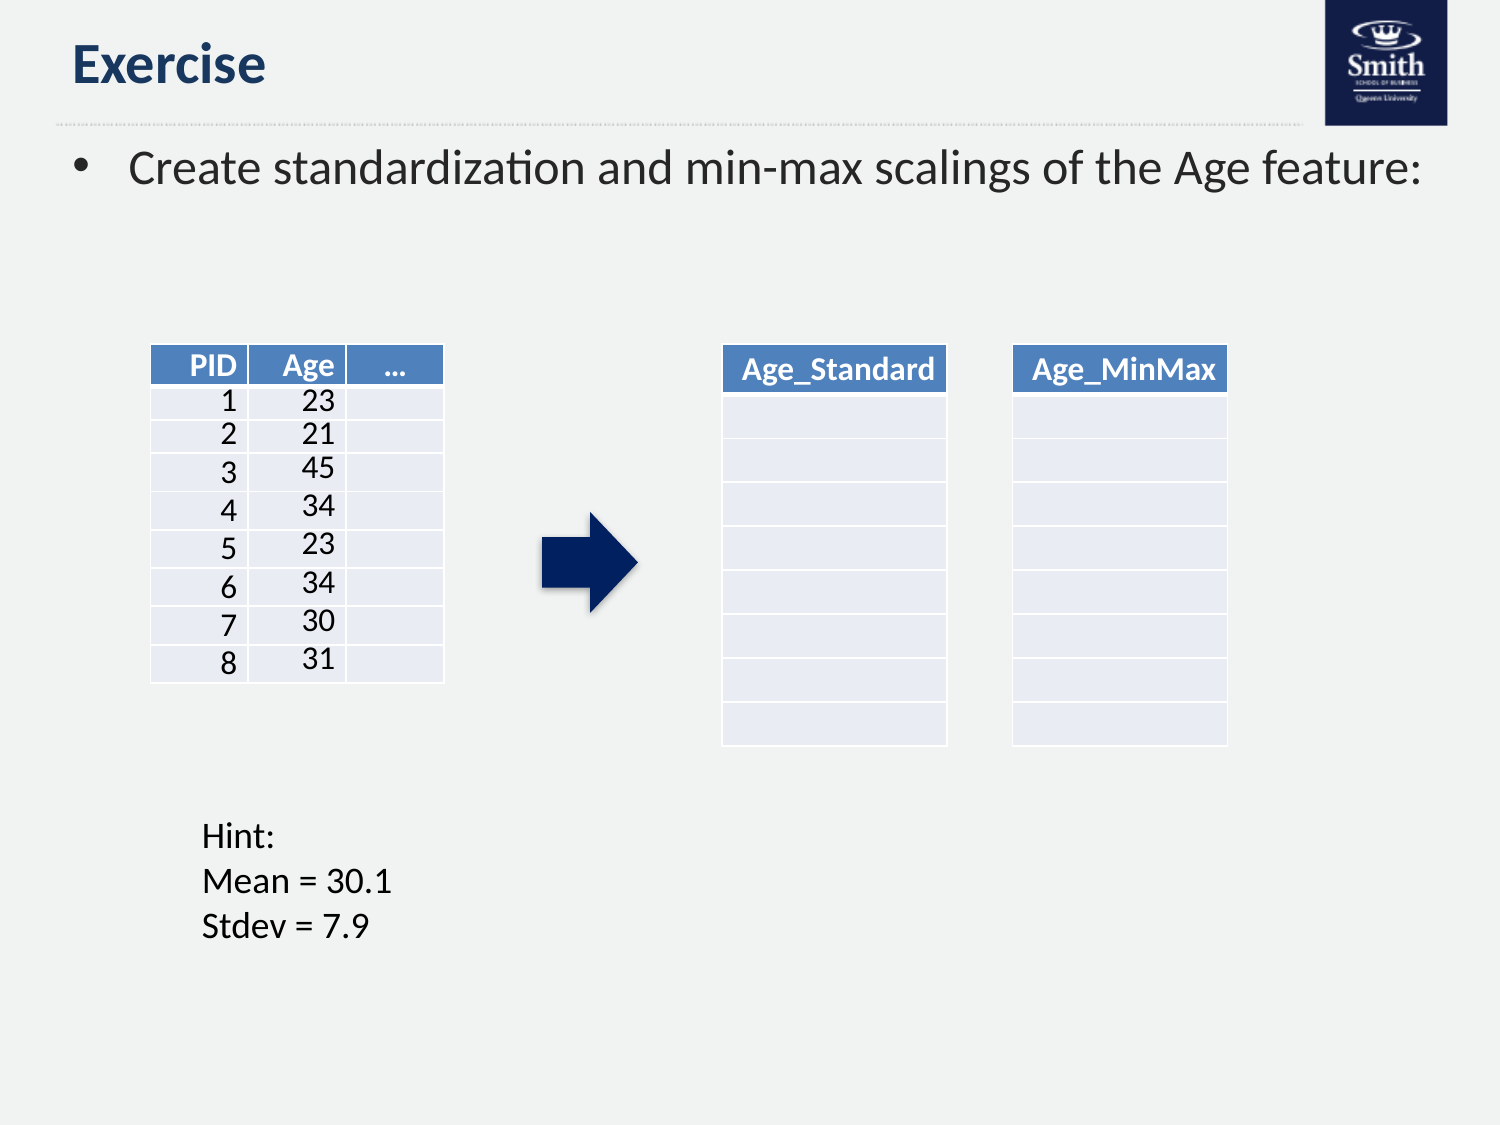

# Exercise
Create standardization and min-max scalings of the Age feature:
| PID | Age | … |
| --- | --- | --- |
| 1 | 23 |  |
| 2 | 21 |  |
| 3 | 45 |  |
| 4 | 34 |  |
| 5 | 23 |  |
| 6 | 34 |  |
| 7 | 30 |  |
| 8 | 31 |  |
| Age\_Standard |
| --- |
|  |
|  |
|  |
|  |
|  |
|  |
|  |
|  |
| Age\_MinMax |
| --- |
|  |
|  |
|  |
|  |
|  |
|  |
|  |
|  |

Hint:
Mean = 30.1
Stdev = 7.9